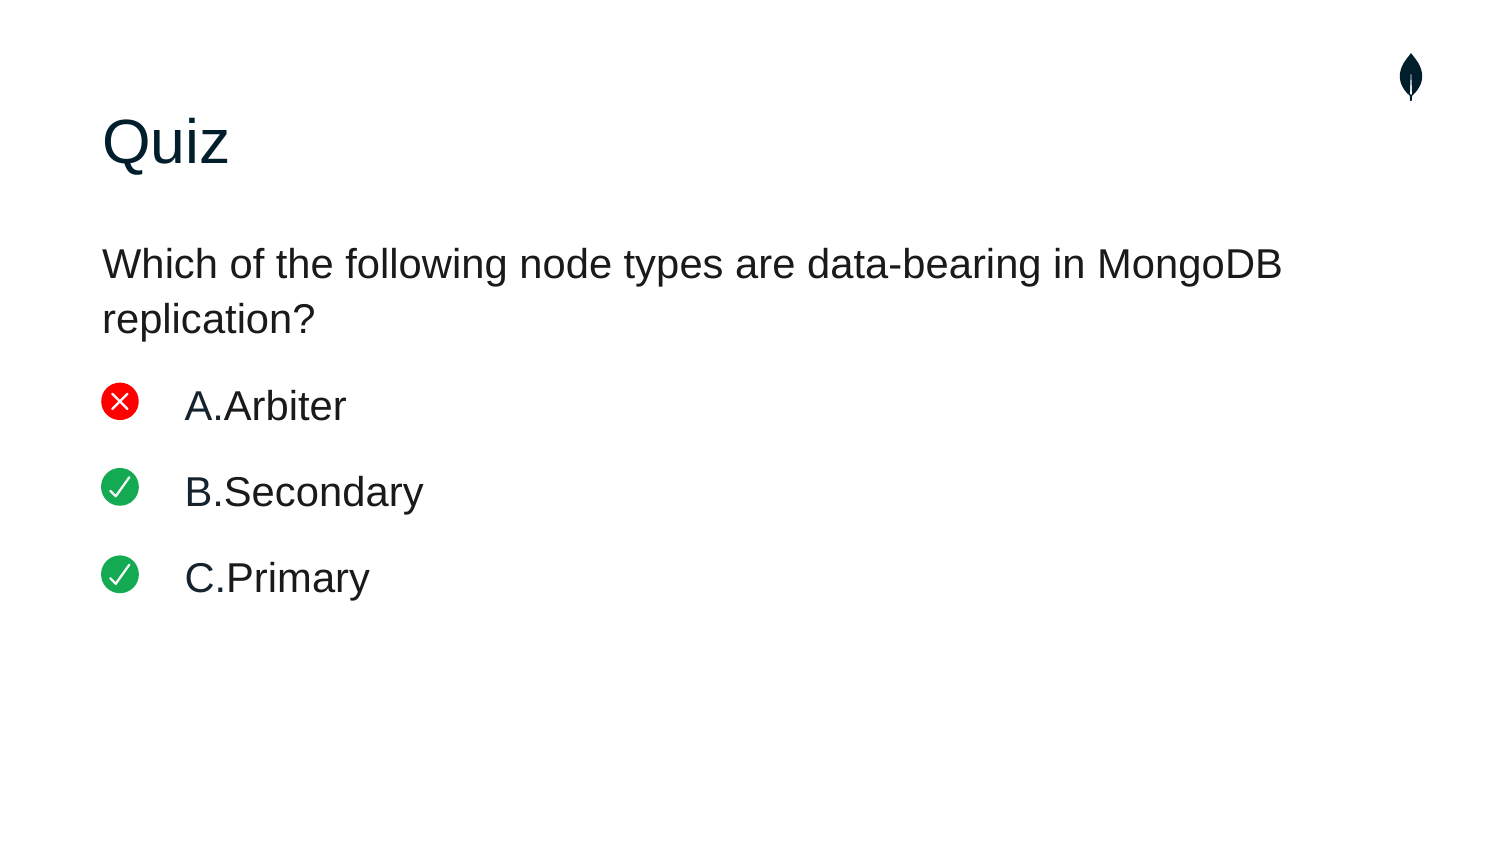

# Quiz
Which of the following node types are data-bearing in MongoDB replication?
Arbiter
Secondary
Primary